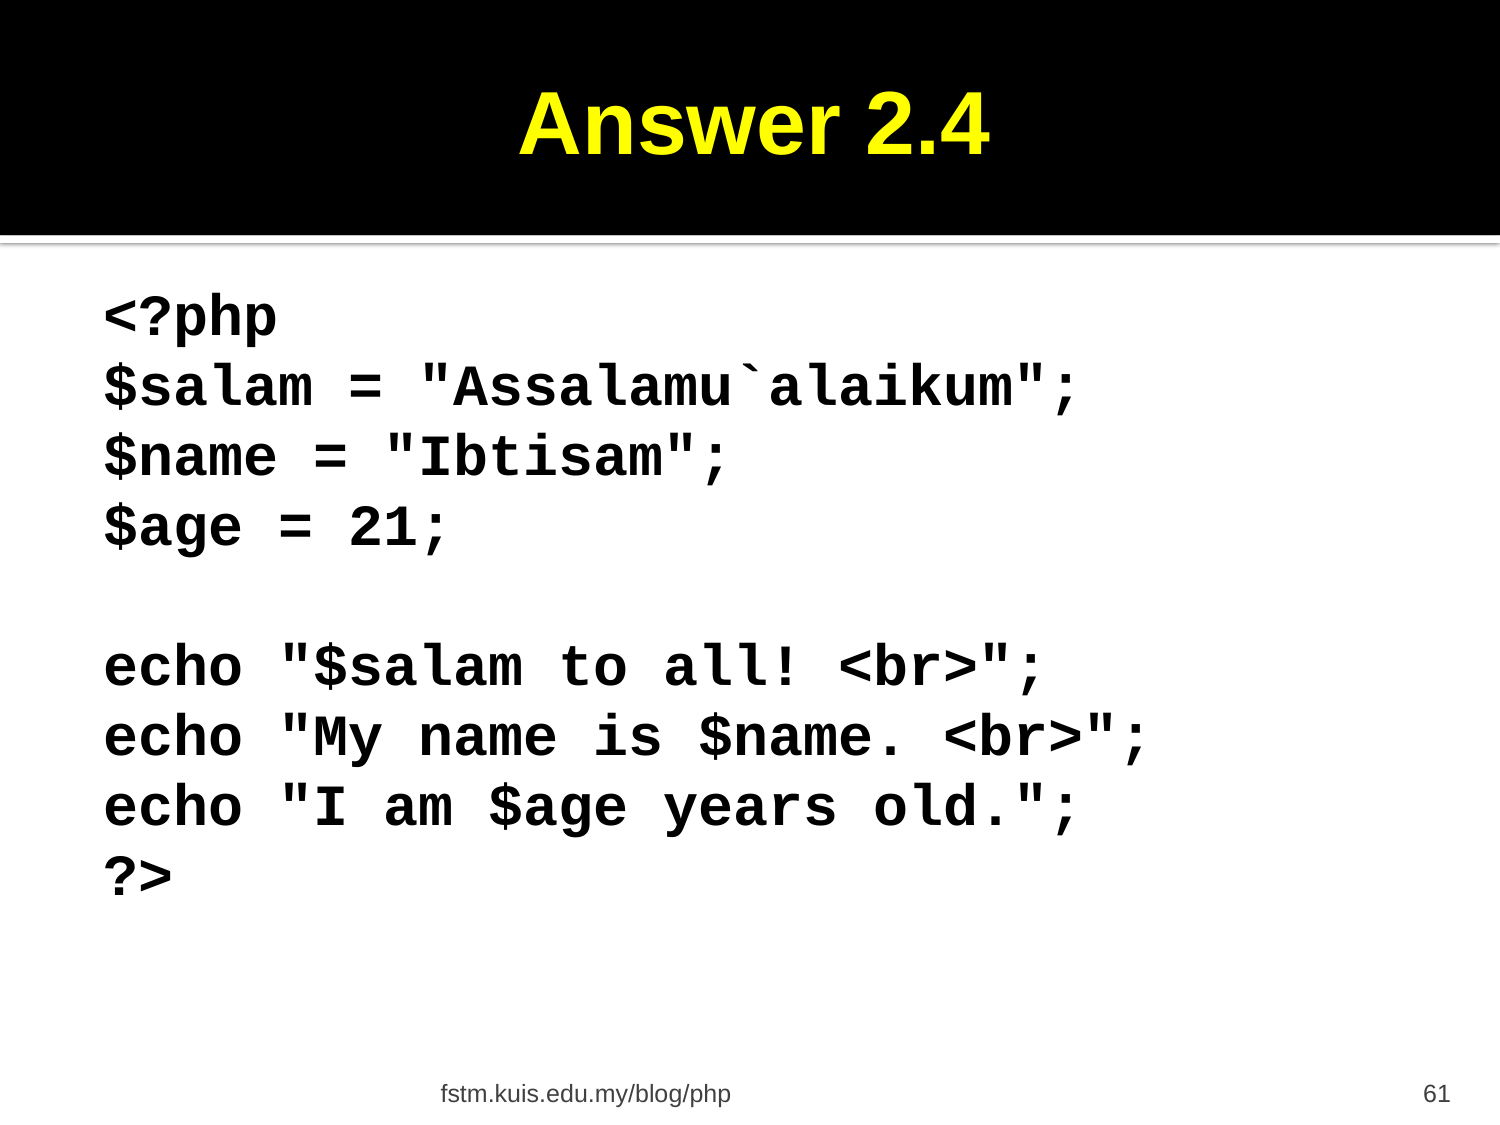

# Answer 2.4
<?php
$salam = "Assalamu`alaikum";
$name = "Ibtisam";
$age = 21;

echo "$salam to all! <br>";
echo "My name is $name. <br>";
echo "I am $age years old.";
?>

fstm.kuis.edu.my/blog/php
61